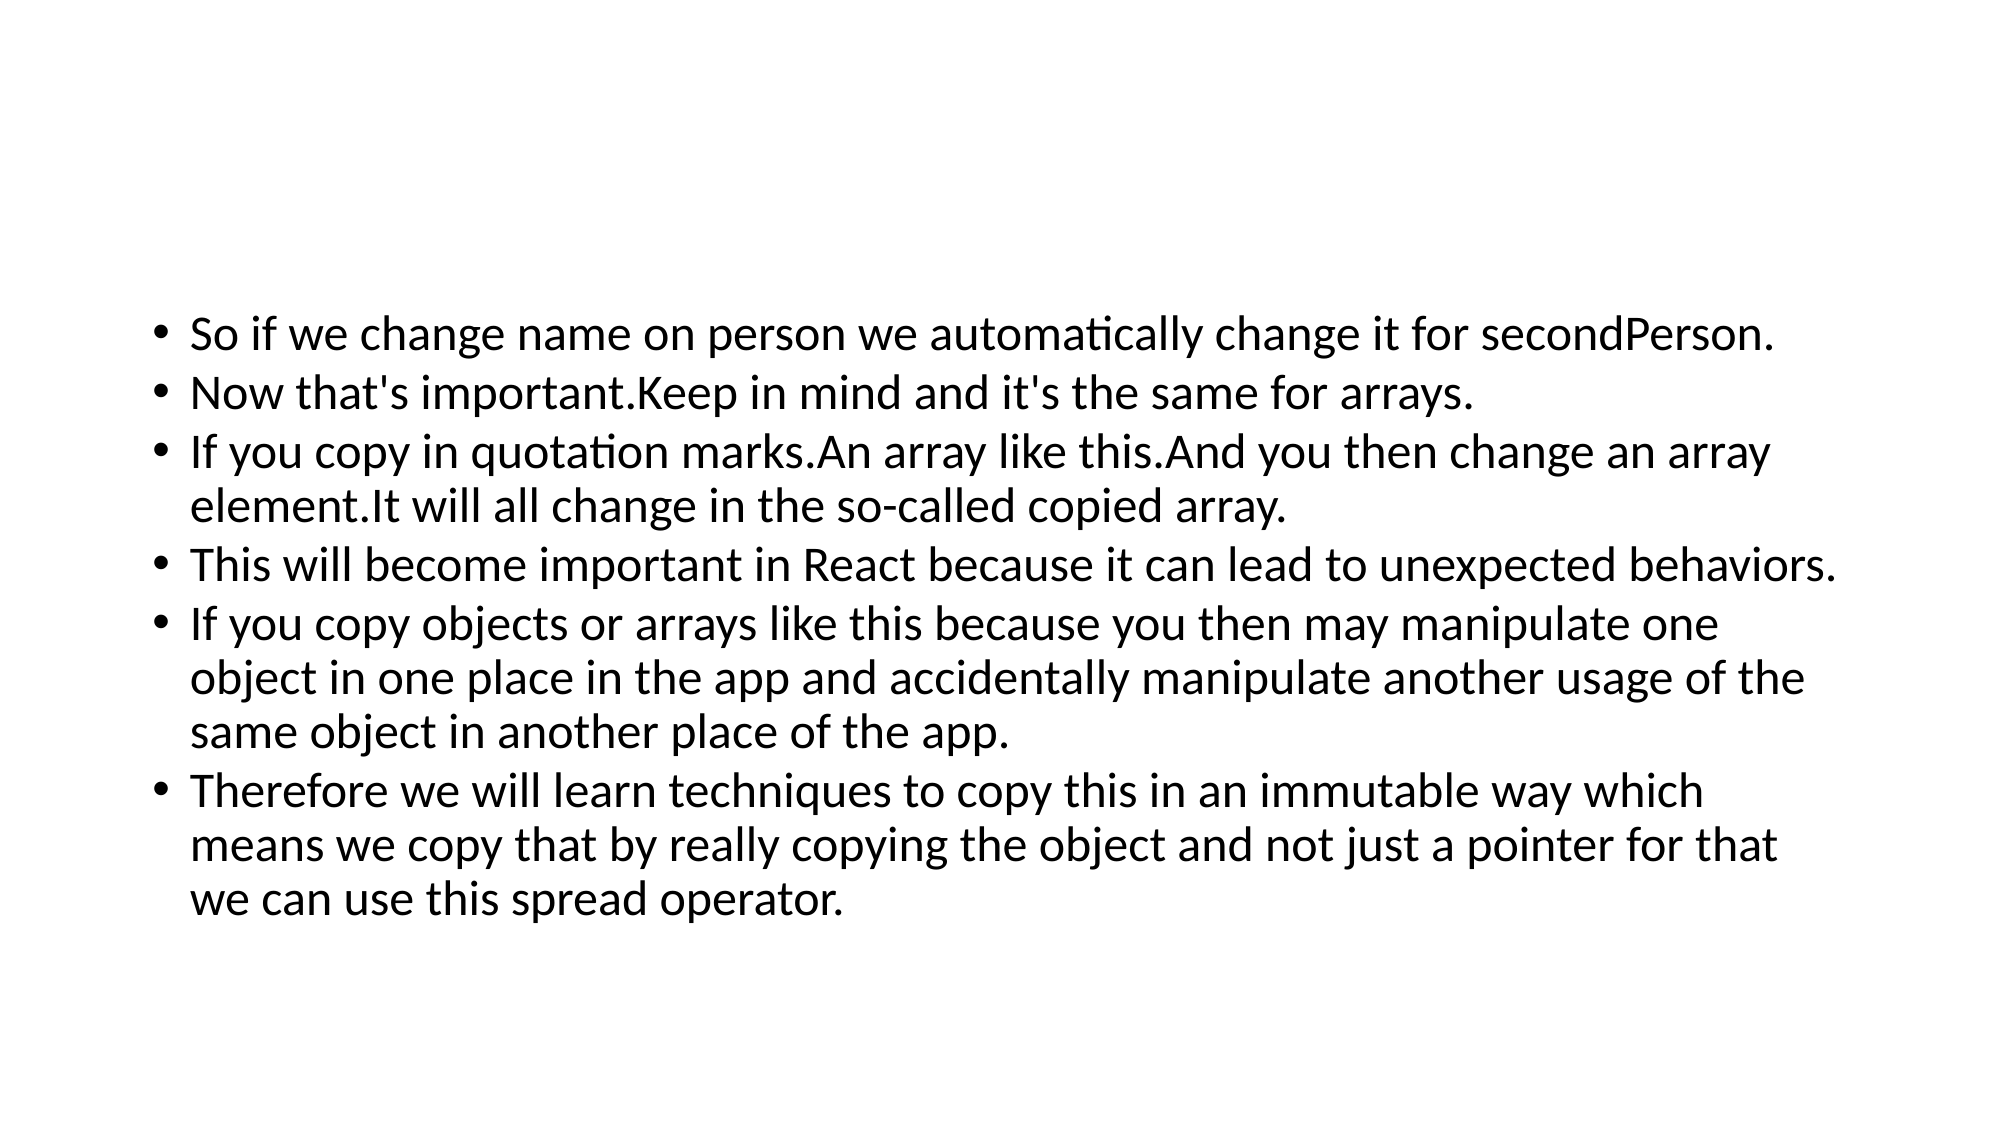

#
So if we change name on person we automatically change it for secondPerson.
Now that's important.Keep in mind and it's the same for arrays.
If you copy in quotation marks.An array like this.And you then change an array element.It will all change in the so-called copied array.
This will become important in React because it can lead to unexpected behaviors.
If you copy objects or arrays like this because you then may manipulate one object in one place in the app and accidentally manipulate another usage of the same object in another place of the app.
Therefore we will learn techniques to copy this in an immutable way which means we copy that by really copying the object and not just a pointer for that we can use this spread operator.